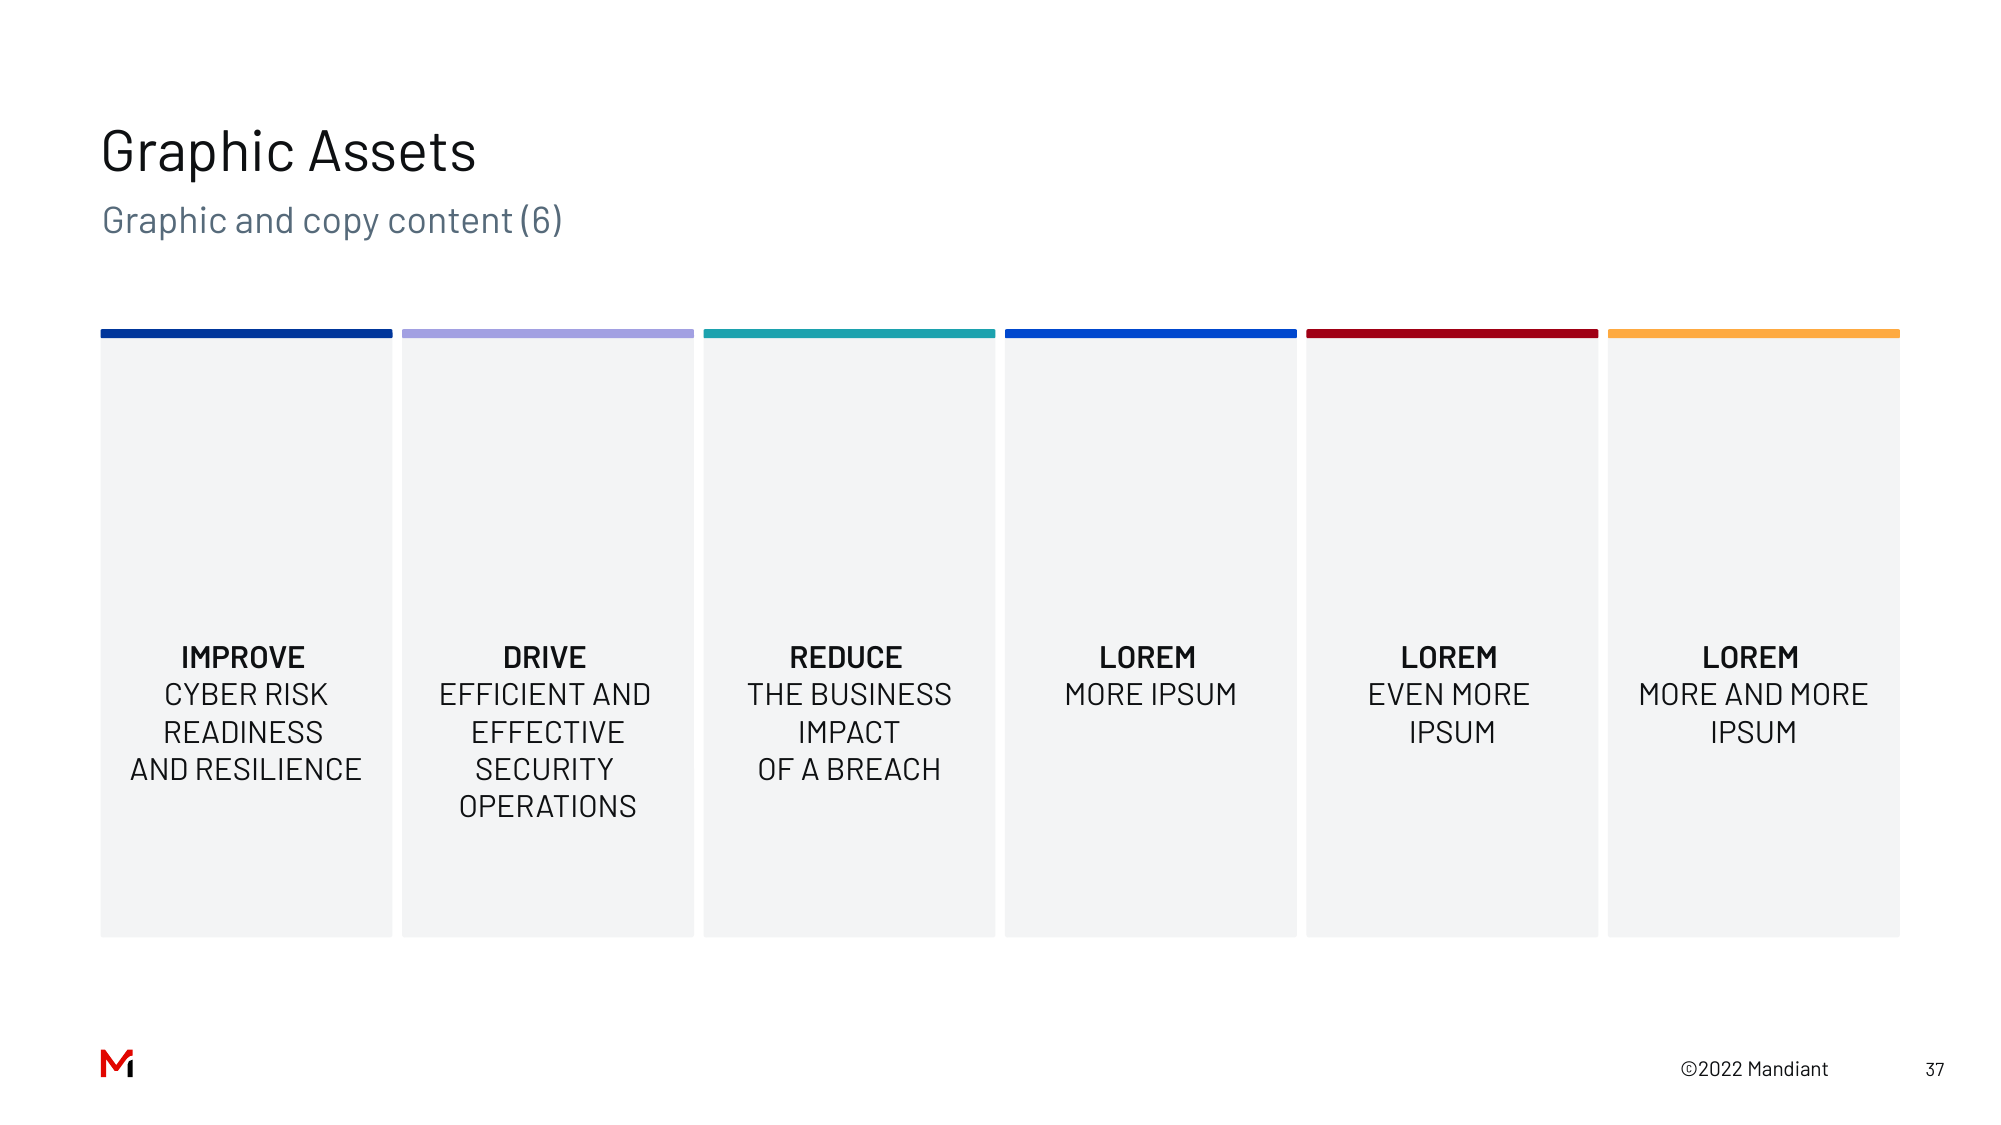

# Graphic Assets

Graphic and copy content (6)

IMPROVE
CYBER RISK READINESS
AND RESILIENCE

DRIVE
EFFICIENT AND
EFFECTIVE SECURITY
OPERATIONS

REDUCE
THE BUSINESS IMPACT
OF A BREACH

LOREM
MORE IPSUM

LOREM
EVEN MORE
IPSUM

LOREM
MORE AND MORE IPSUM
37